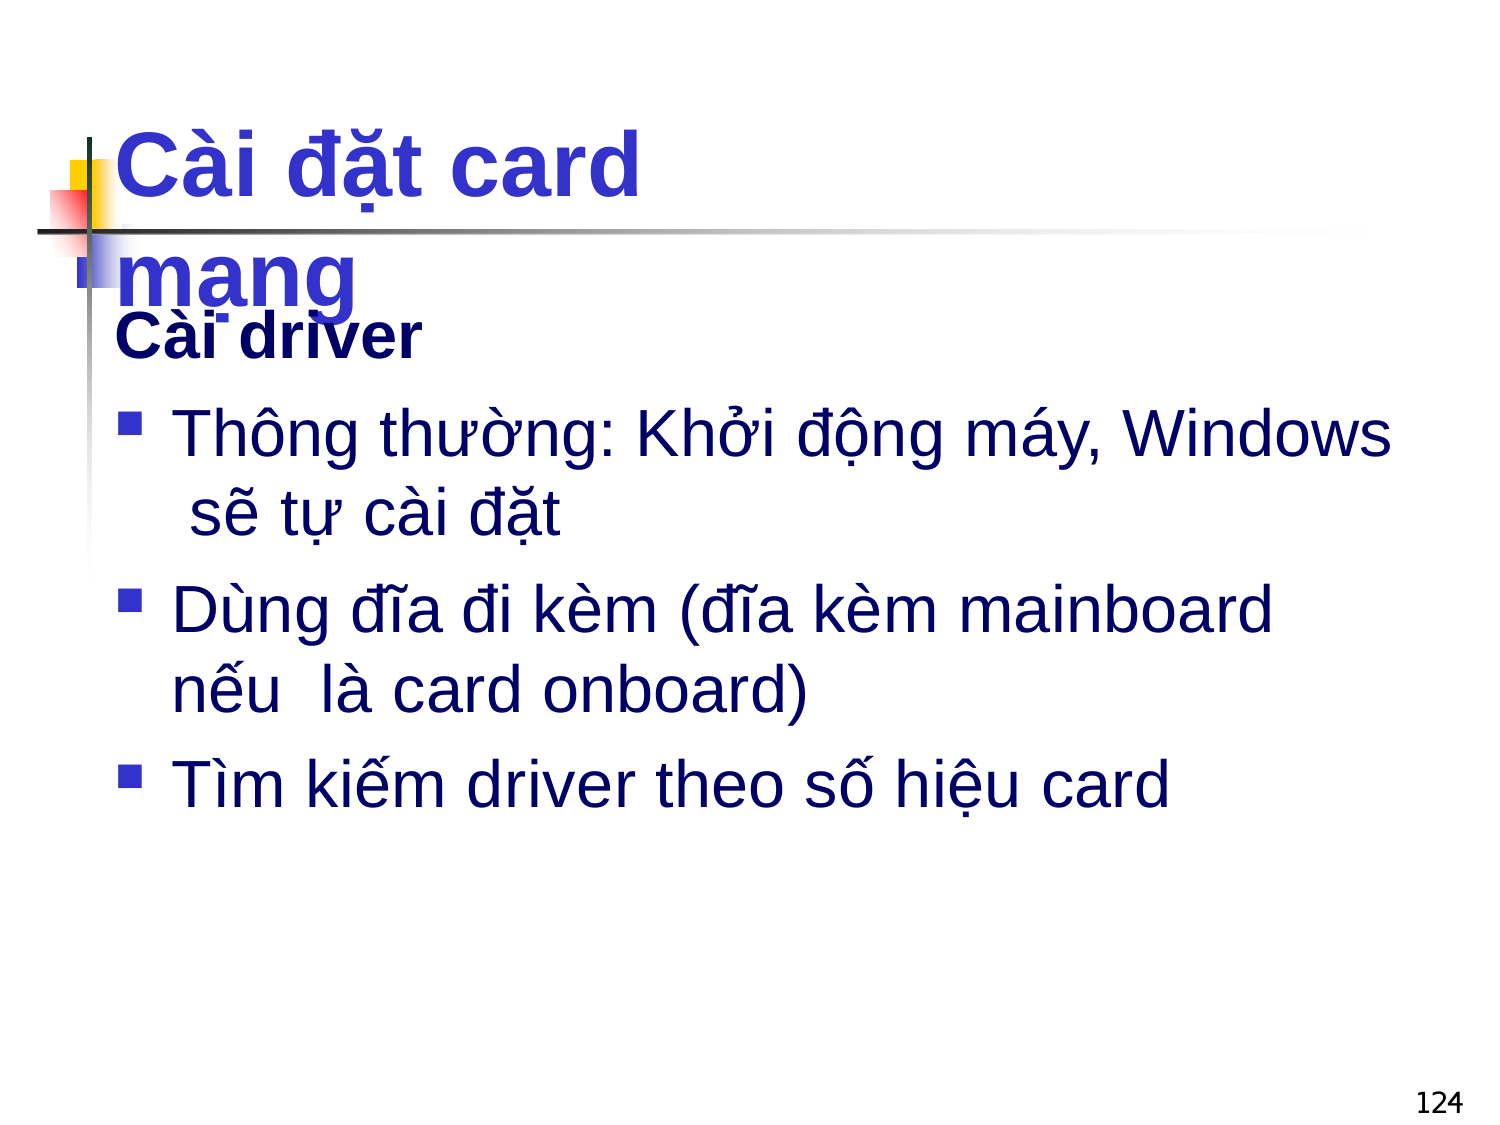

# Cài đặt card mạng
Cài driver
Thông thường: Khởi động máy, Windows  sẽ tự cài đặt
Dùng đĩa đi kèm (đĩa kèm mainboard nếu  là card onboard)
Tìm kiếm driver theo số hiệu card
124